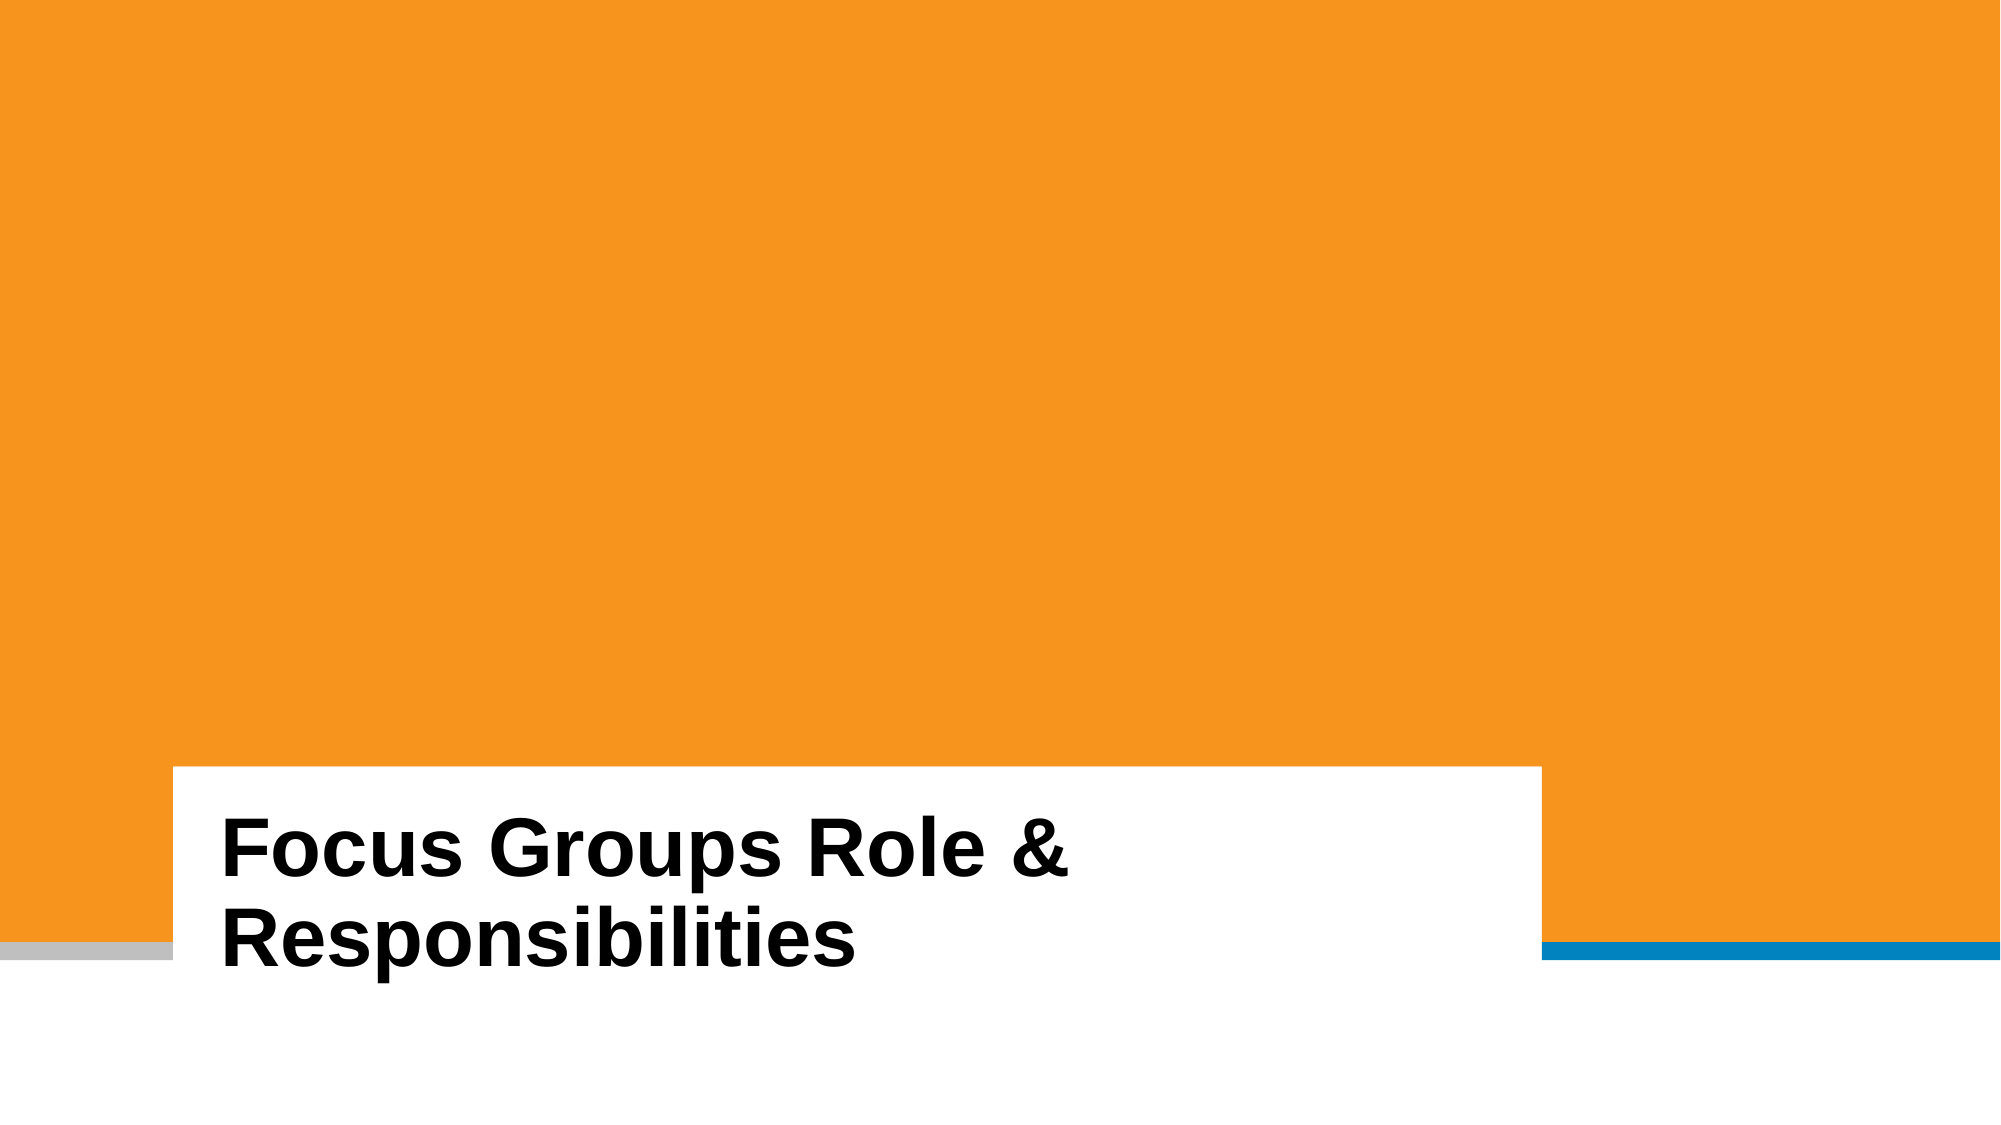

# Focus Groups Role & Responsibilities
6